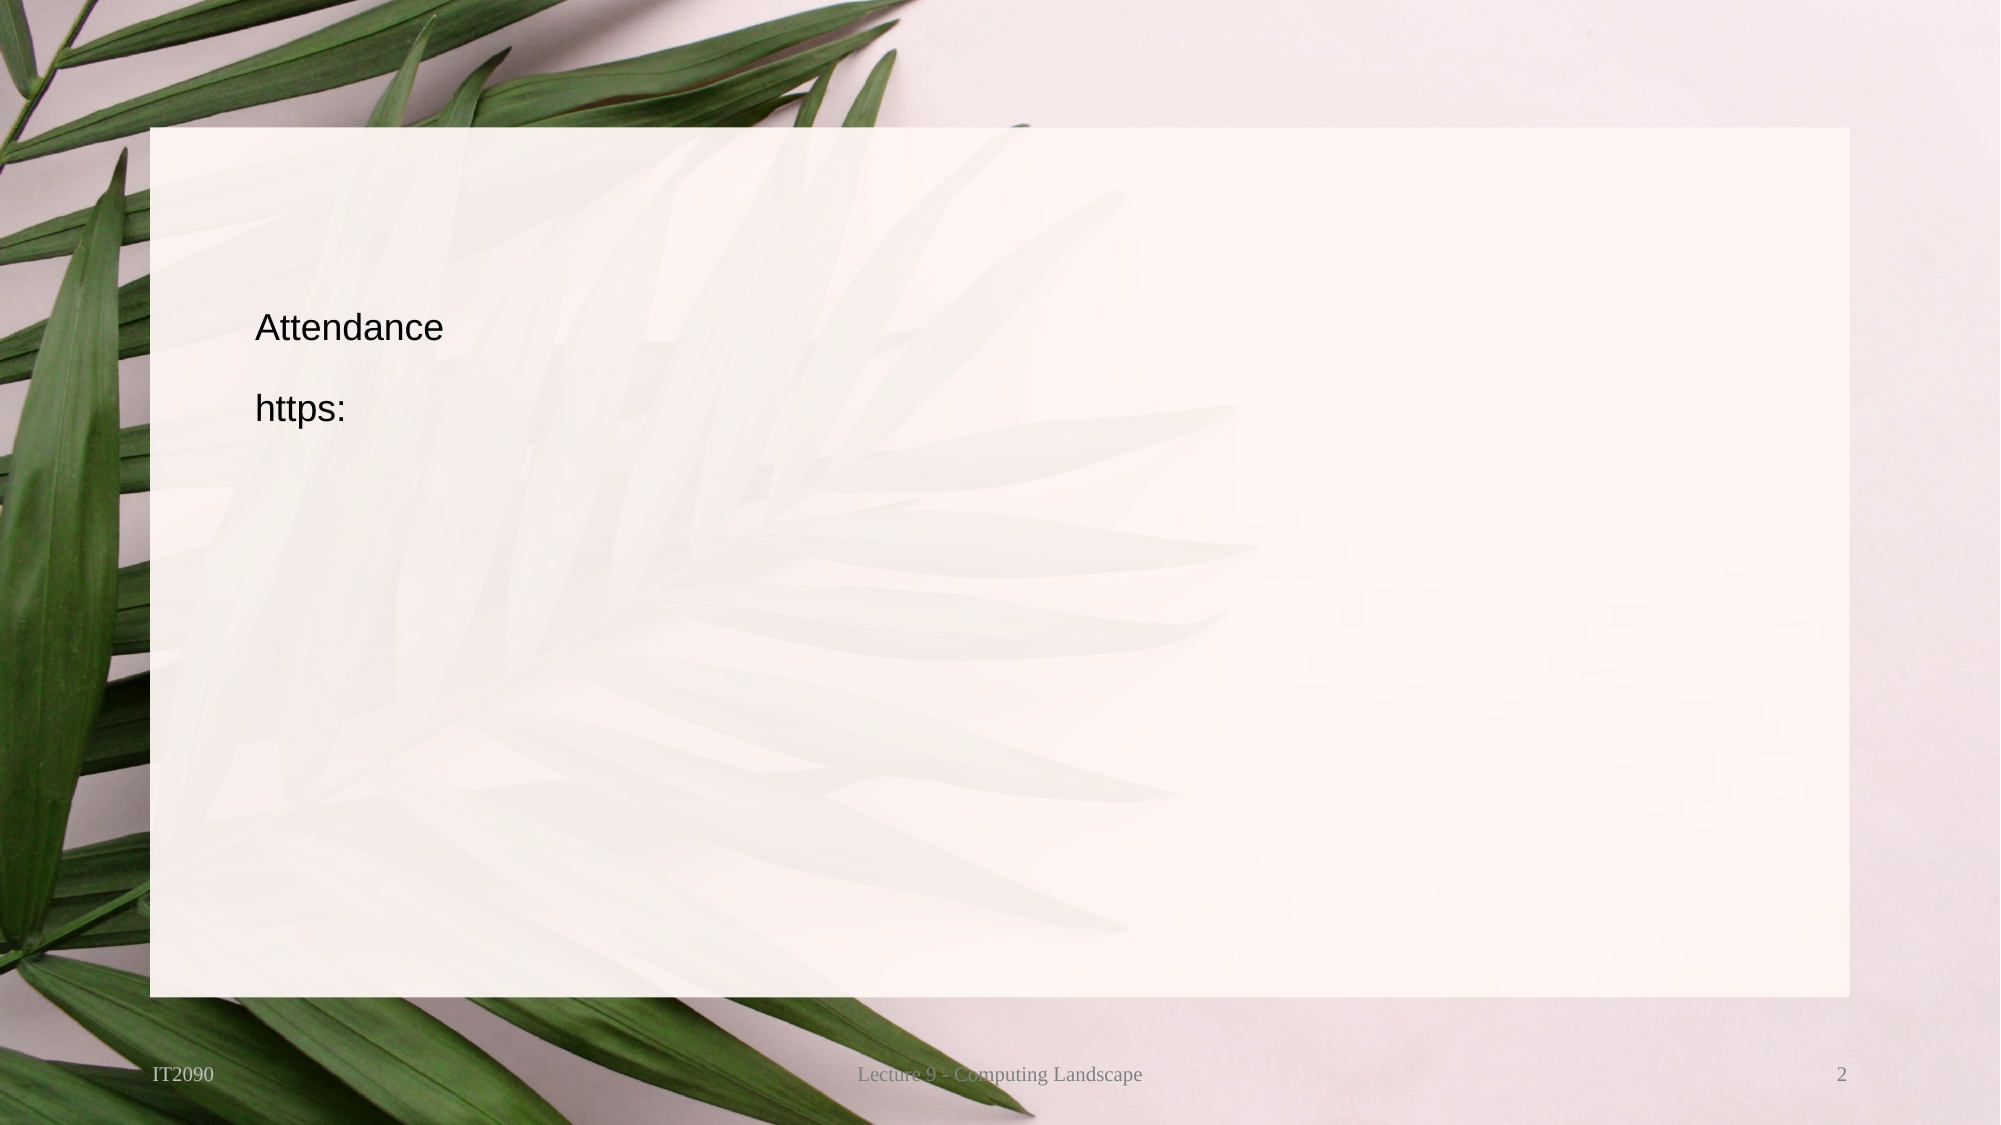

# Attendance https:
IT2090
Lecture 9 - Computing Landscape
2